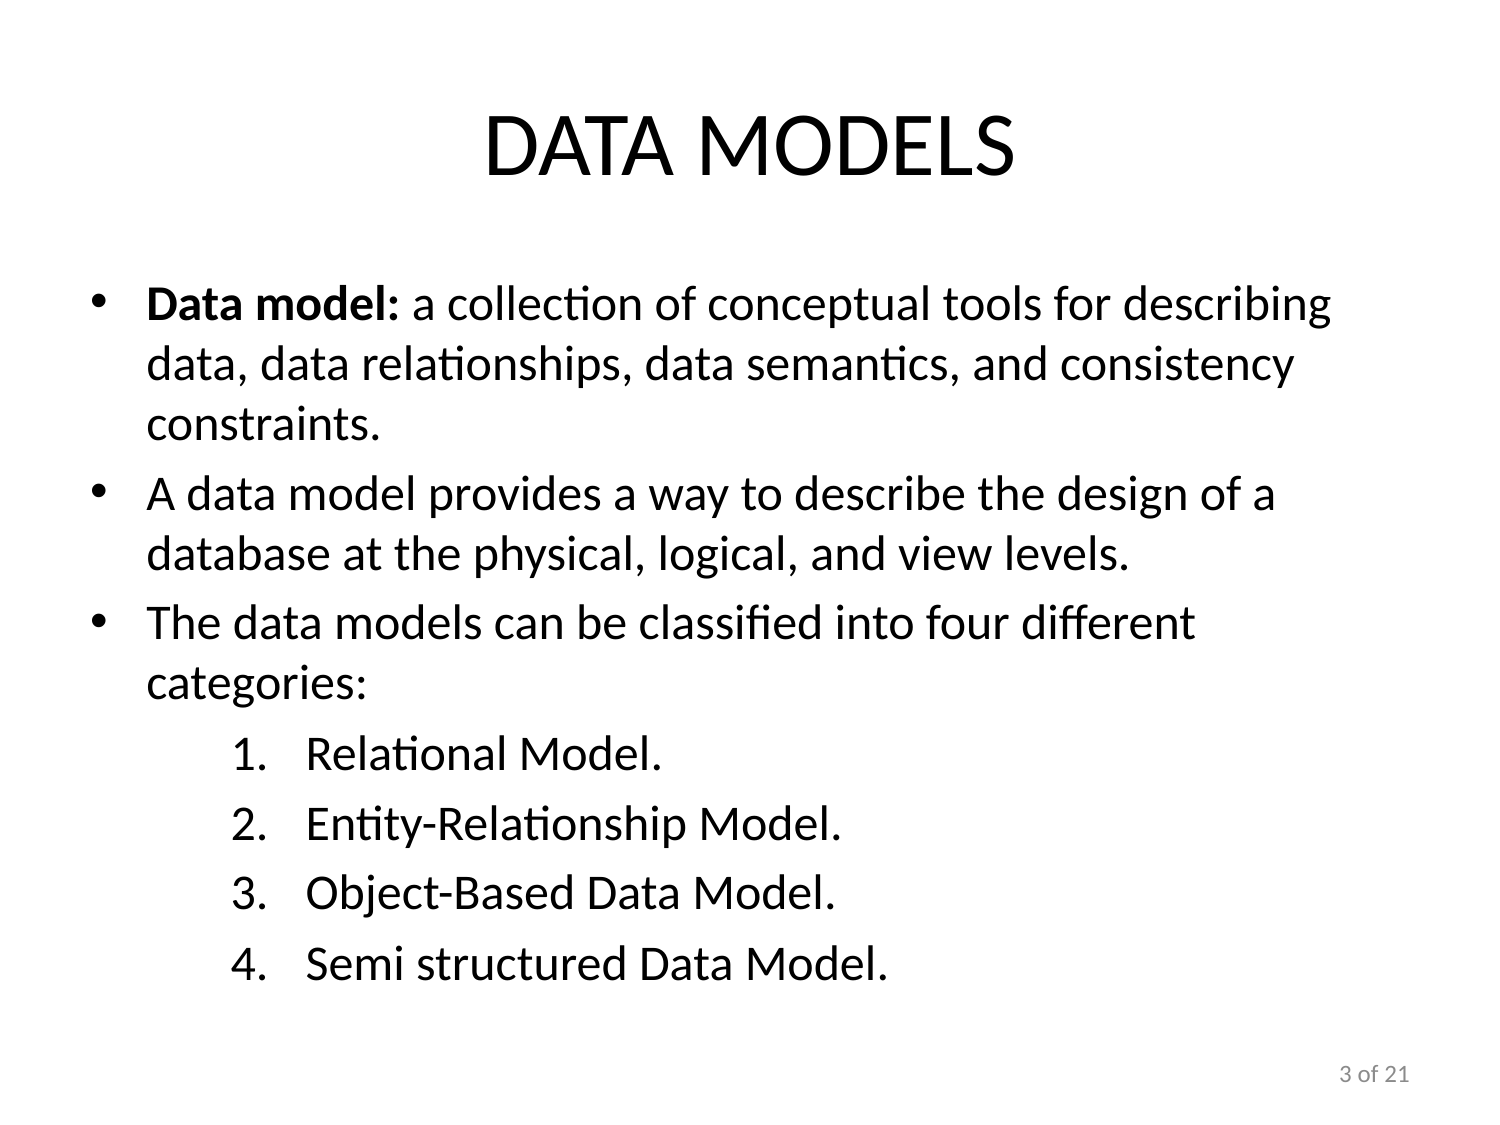

# Data Models
Data model: a collection of conceptual tools for describing data, data relationships, data semantics, and consistency constraints.
A data model provides a way to describe the design of a database at the physical, logical, and view levels.
The data models can be classified into four different categories:
Relational Model.
Entity-Relationship Model.
Object-Based Data Model.
Semi structured Data Model.

3 of 21